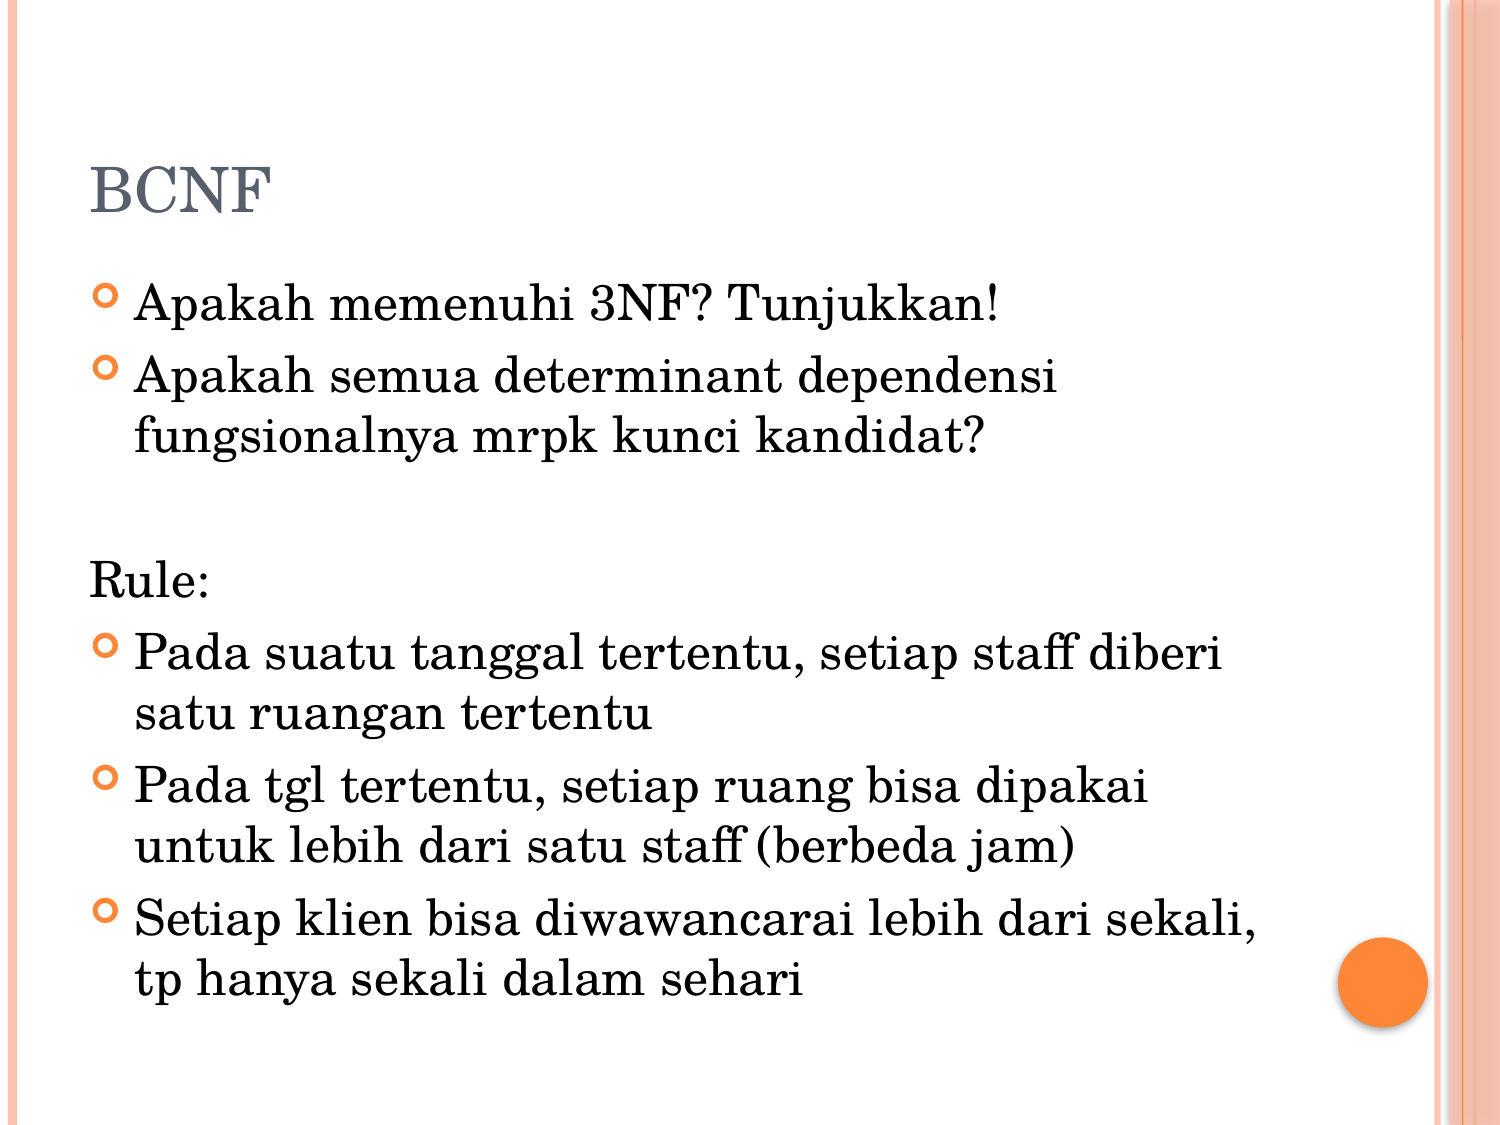

# BCNF
Apakah memenuhi 3NF? Tunjukkan!
Apakah semua determinant dependensi fungsionalnya mrpk kunci kandidat?

Rule:
Pada suatu tanggal tertentu, setiap staff diberi satu ruangan tertentu
Pada tgl tertentu, setiap ruang bisa dipakai untuk lebih dari satu staff (berbeda jam)
Setiap klien bisa diwawancarai lebih dari sekali, tp hanya sekali dalam sehari